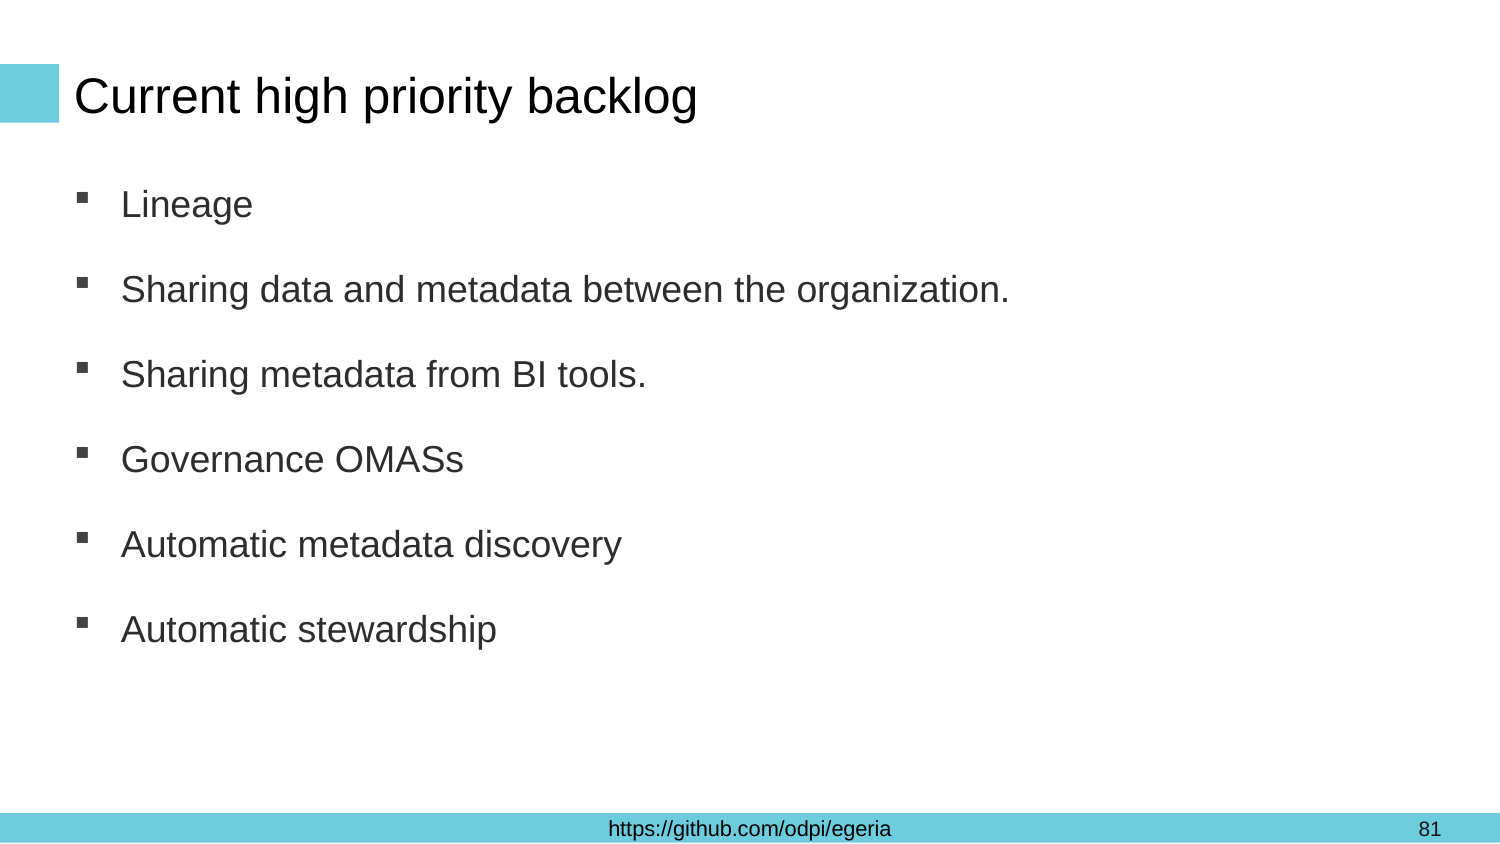

# Current high priority backlog
Lineage
Sharing data and metadata between the organization.
Sharing metadata from BI tools.
Governance OMASs
Automatic metadata discovery
Automatic stewardship

81